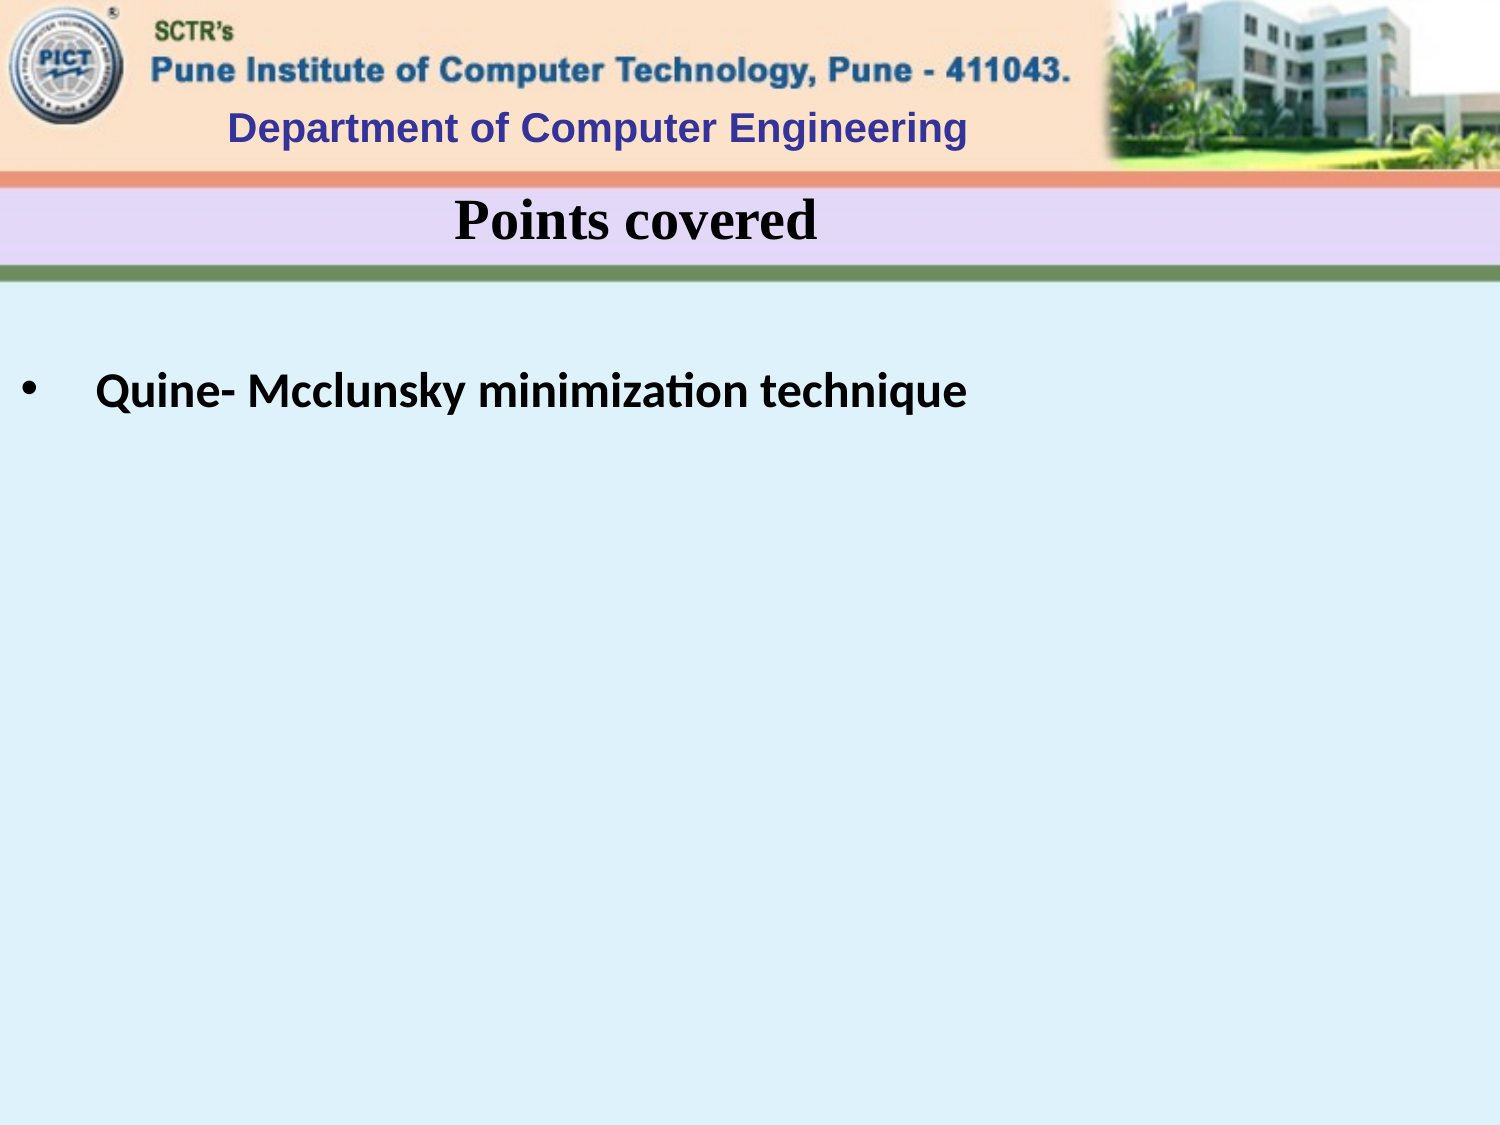

Department of Computer Engineering
# Points covered
Quine- Mcclunsky minimization technique